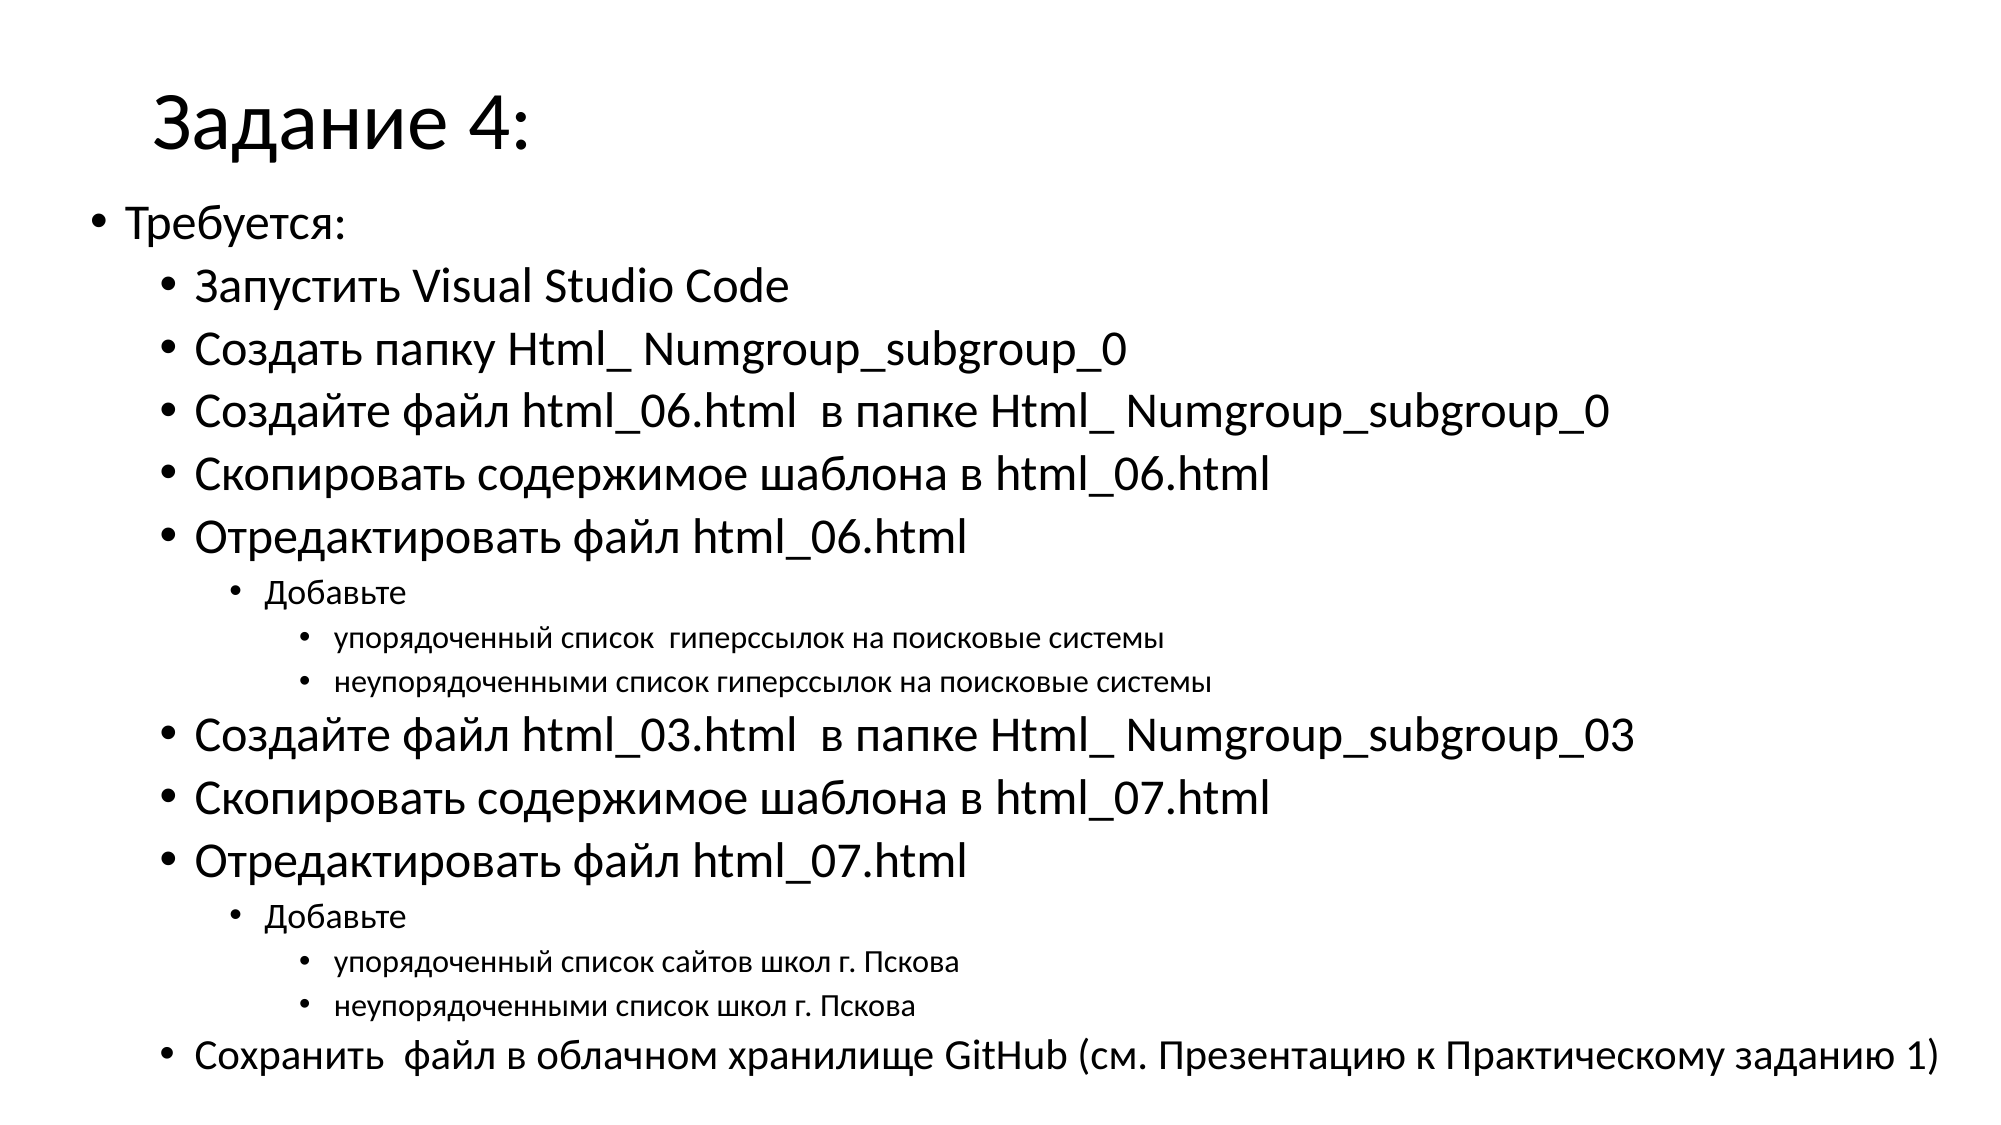

# Задание 4:
Требуется:
Запустить Visual Studio Code
Создать папку Html_ Numgroup_subgroup_0
Создайте файл html_06.html  в папке Html_ Numgroup_subgroup_0
Скопировать содержимое шаблона в html_06.html
Отредактировать файл html_06.html
Добавьте
упорядоченный список  гиперссылок на поисковые системы
неупорядоченными список гиперссылок на поисковые системы
Создайте файл html_03.html  в папке Html_ Numgroup_subgroup_03
Скопировать содержимое шаблона в html_07.html
Отредактировать файл html_07.html
Добавьте
упорядоченный список сайтов школ г. Пскова
неупорядоченными список школ г. Пскова
Сохранить  файл в облачном хранилище GitHub (см. Презентацию к Практическому заданию 1)